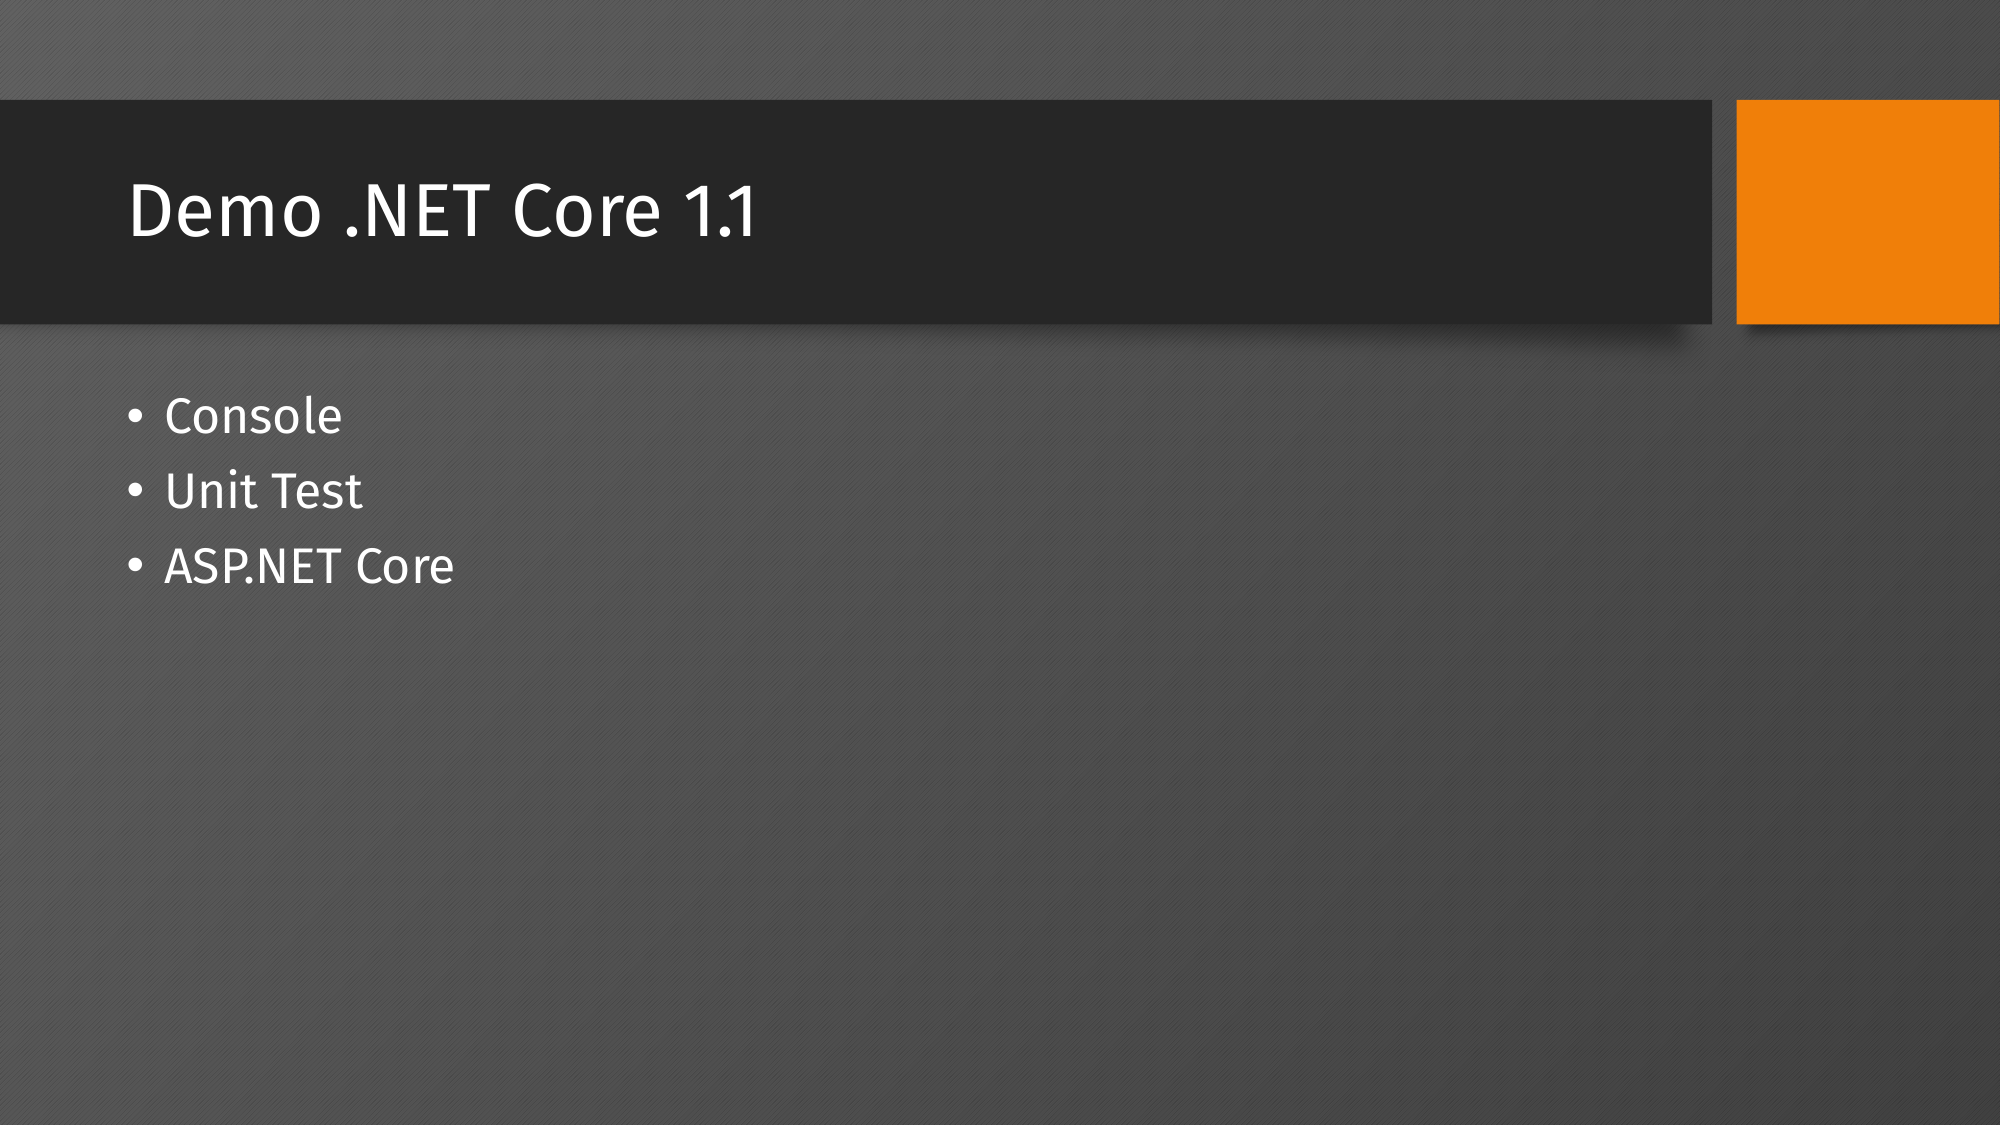

# Demo .NET Core 1.1
Console
Unit Test
ASP.NET Core